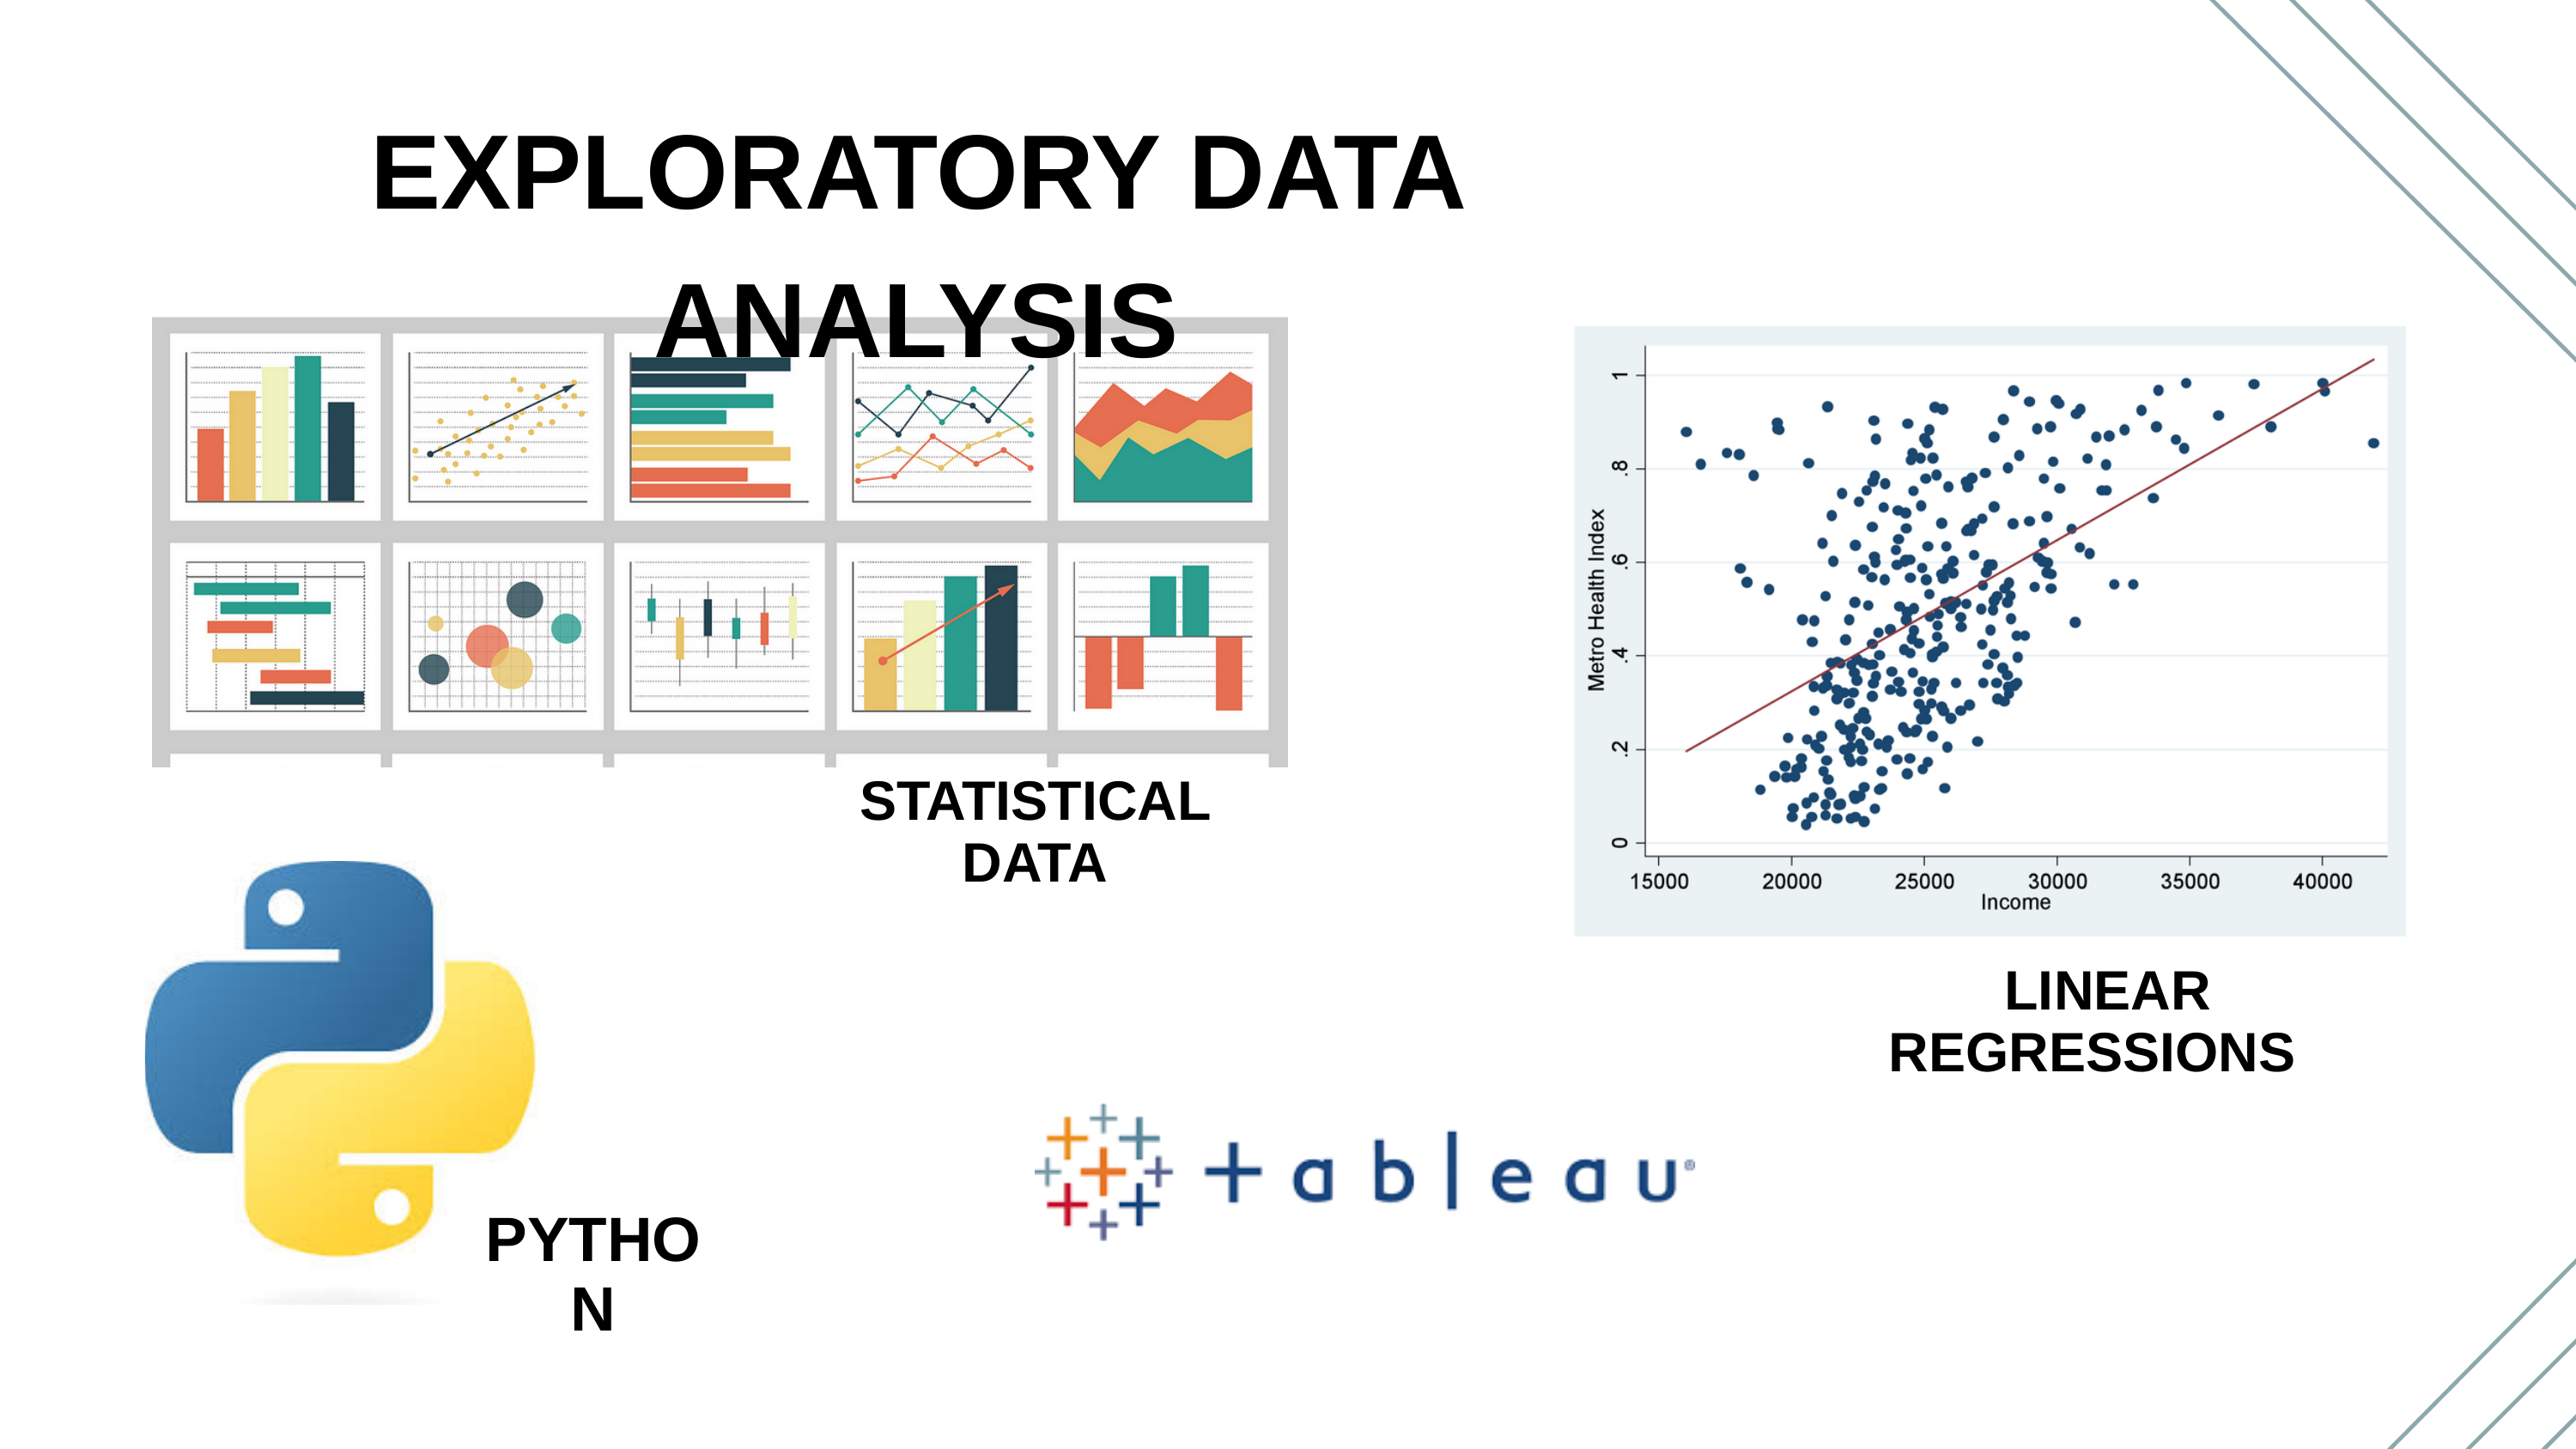

EXPLORATORY DATA ANALYSIS

STATISTICAL DATA

 LINEAR REGRESSIONS

PYTHON